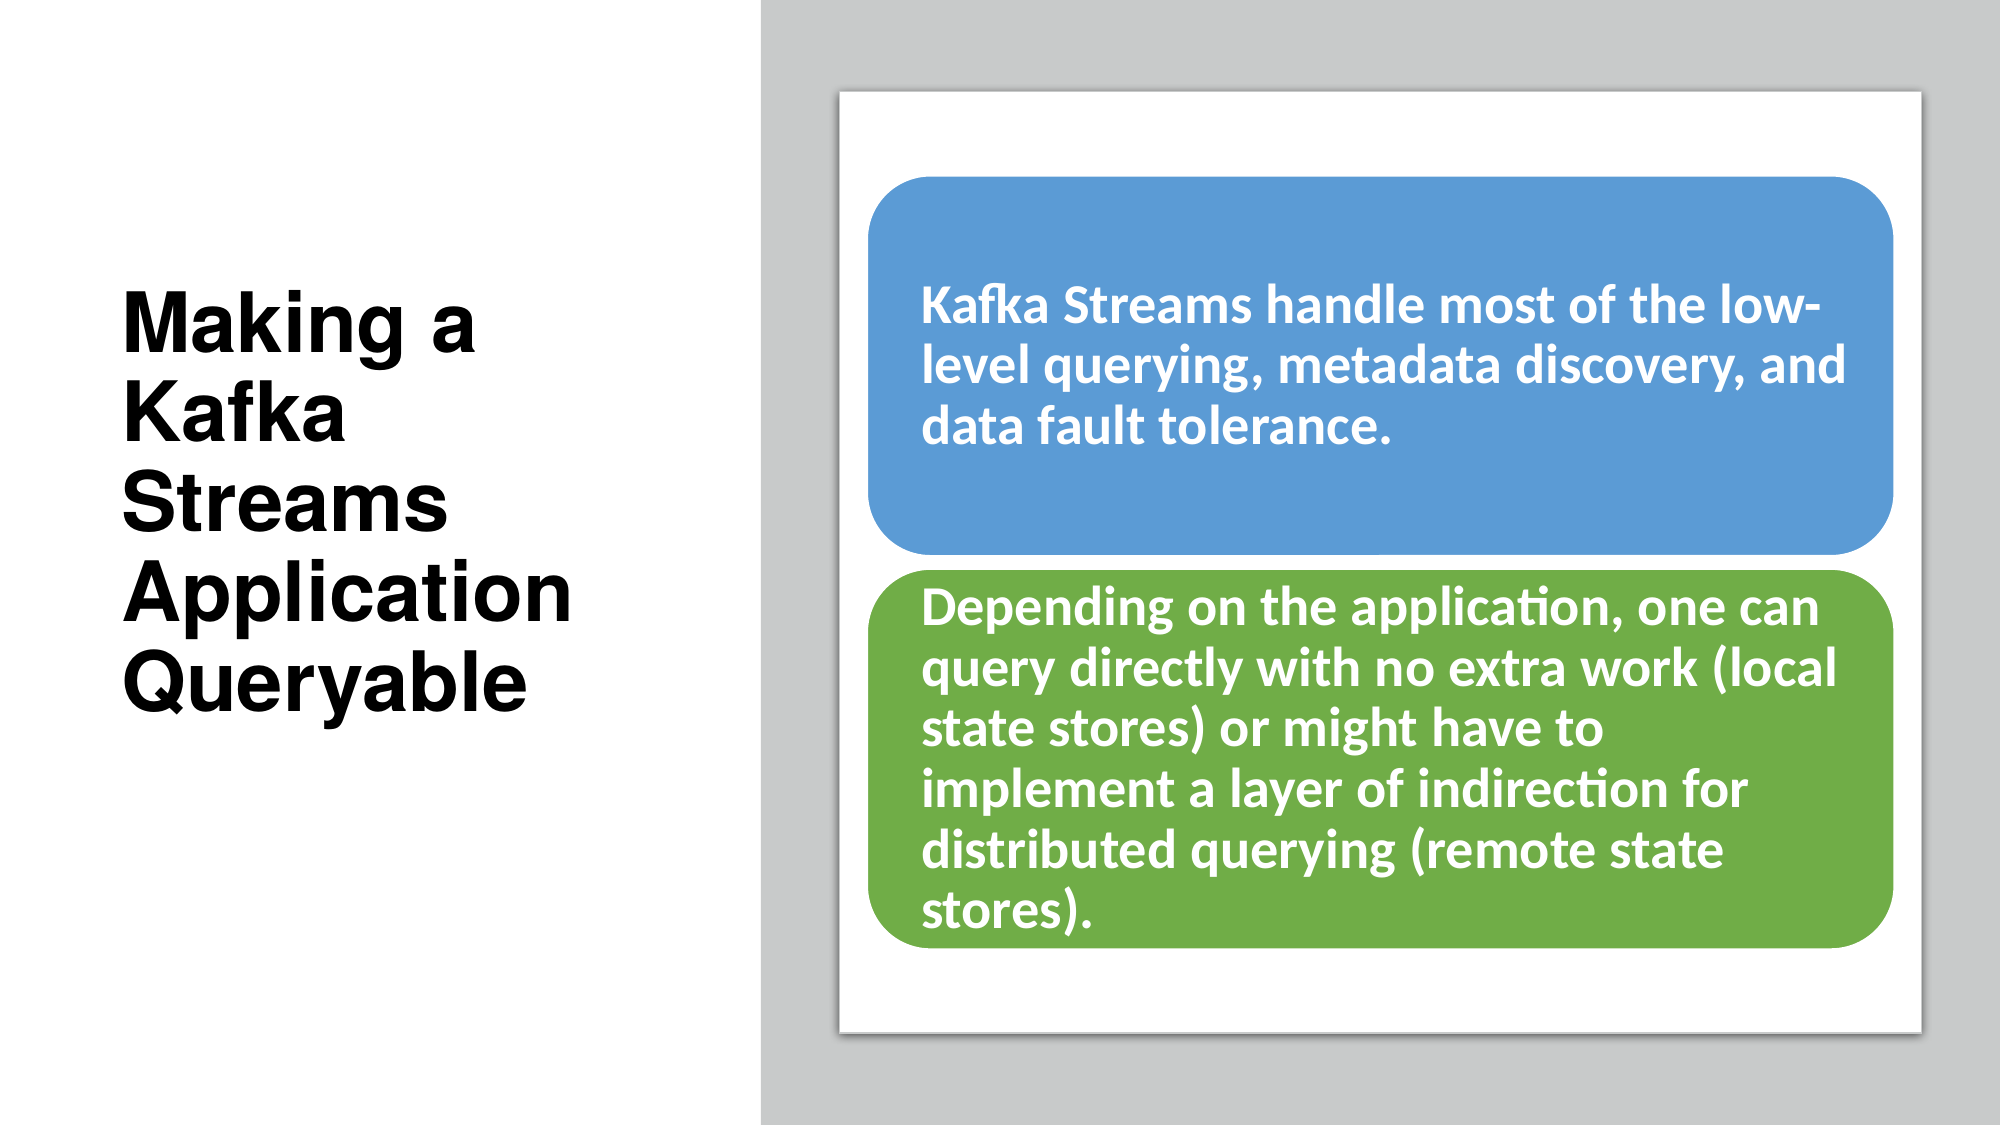

# Making a Kafka Streams Application Queryable
Kafka Streams handle most of the low-level querying, metadata discovery, and data fault tolerance.
Depending on the application, one can query directly with no extra work (local state stores) or might have to implement a layer of indirection for distributed querying (remote state stores).